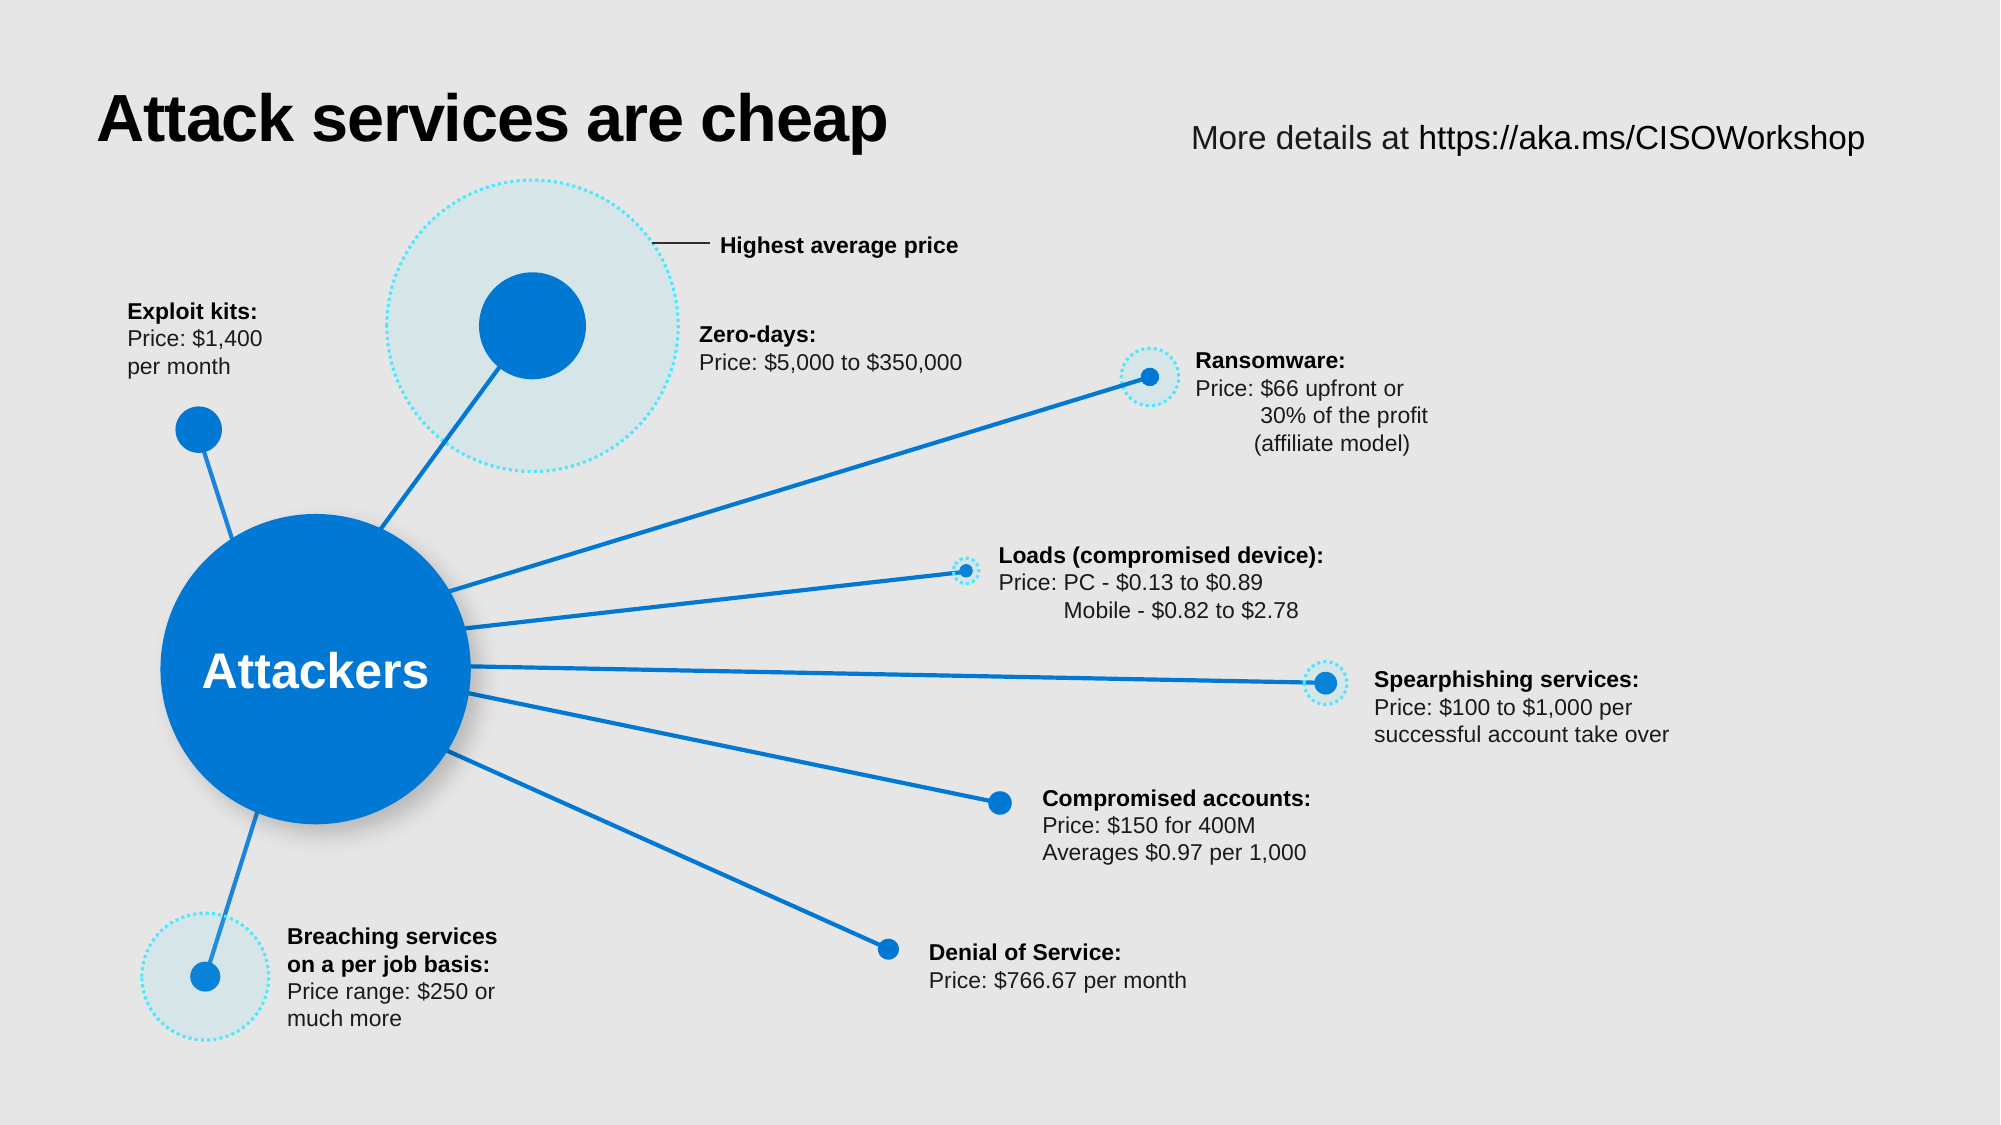

# Attack services are cheap
More details at https://aka.ms/CISOWorkshop

Highest average price
Exploit kits:
Price: $1,400
per month
Zero-days:
Price: $5,000 to $350,000
Ransomware:
Price: $66 upfront or
          30% of the profit
         (affiliate model)

Loads (compromised device):
Price: PC - $0.13 to $0.89
          Mobile - $0.82 to $2.78

Spearphishing services:
Price: $100 to $1,000 per successful account take over
Attackers

Compromised accounts:
Price: $150 for 400M            Averages $0.97 per 1,000

Denial of Service:
Price: $766.67 per month
Breaching services on a per job basis:
Price range: $250 or  much more